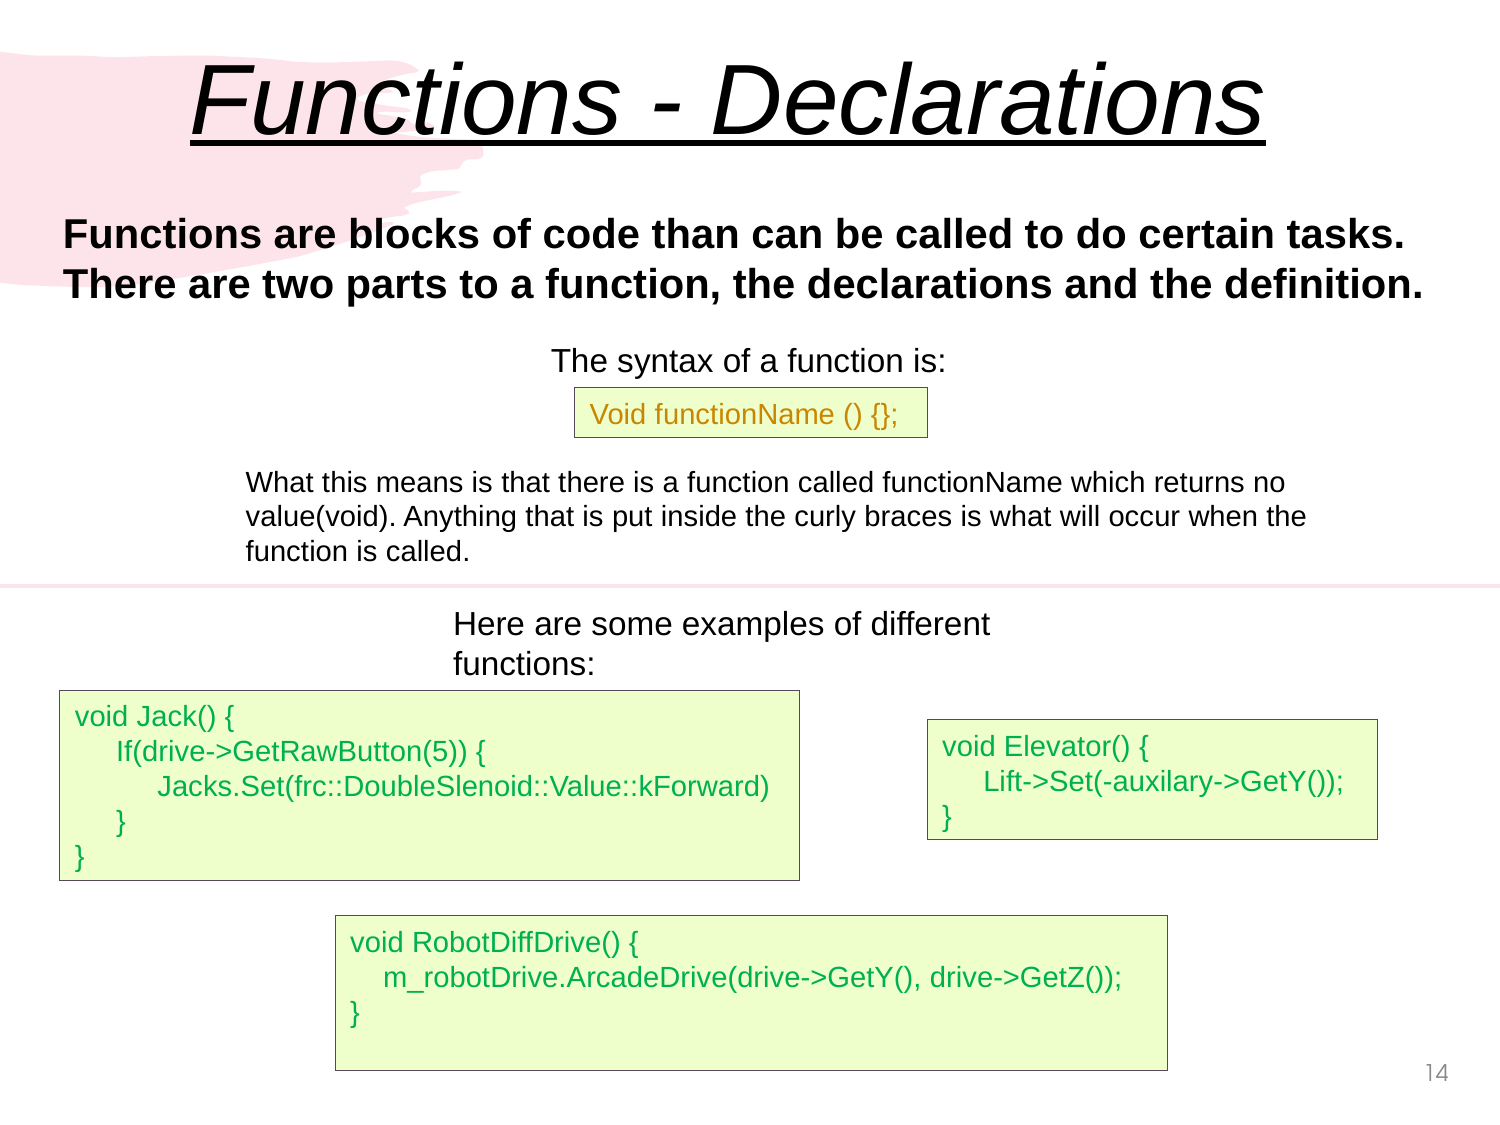

# Functions - Declarations
Functions are blocks of code than can be called to do certain tasks. There are two parts to a function, the declarations and the definition.
The syntax of a function is:
Void functionName () {};
What this means is that there is a function called functionName which returns no value(void). Anything that is put inside the curly braces is what will occur when the function is called.
Here are some examples of different functions:
void Jack() {
     If(drive->GetRawButton(5)) {
          Jacks.Set(frc::DoubleSlenoid::Value::kForward)
     }
}
void Elevator() {
     Lift->Set(-auxilary->GetY());
}
void RobotDiffDrive() {
    m_robotDrive.ArcadeDrive(drive->GetY(), drive->GetZ());
}

14